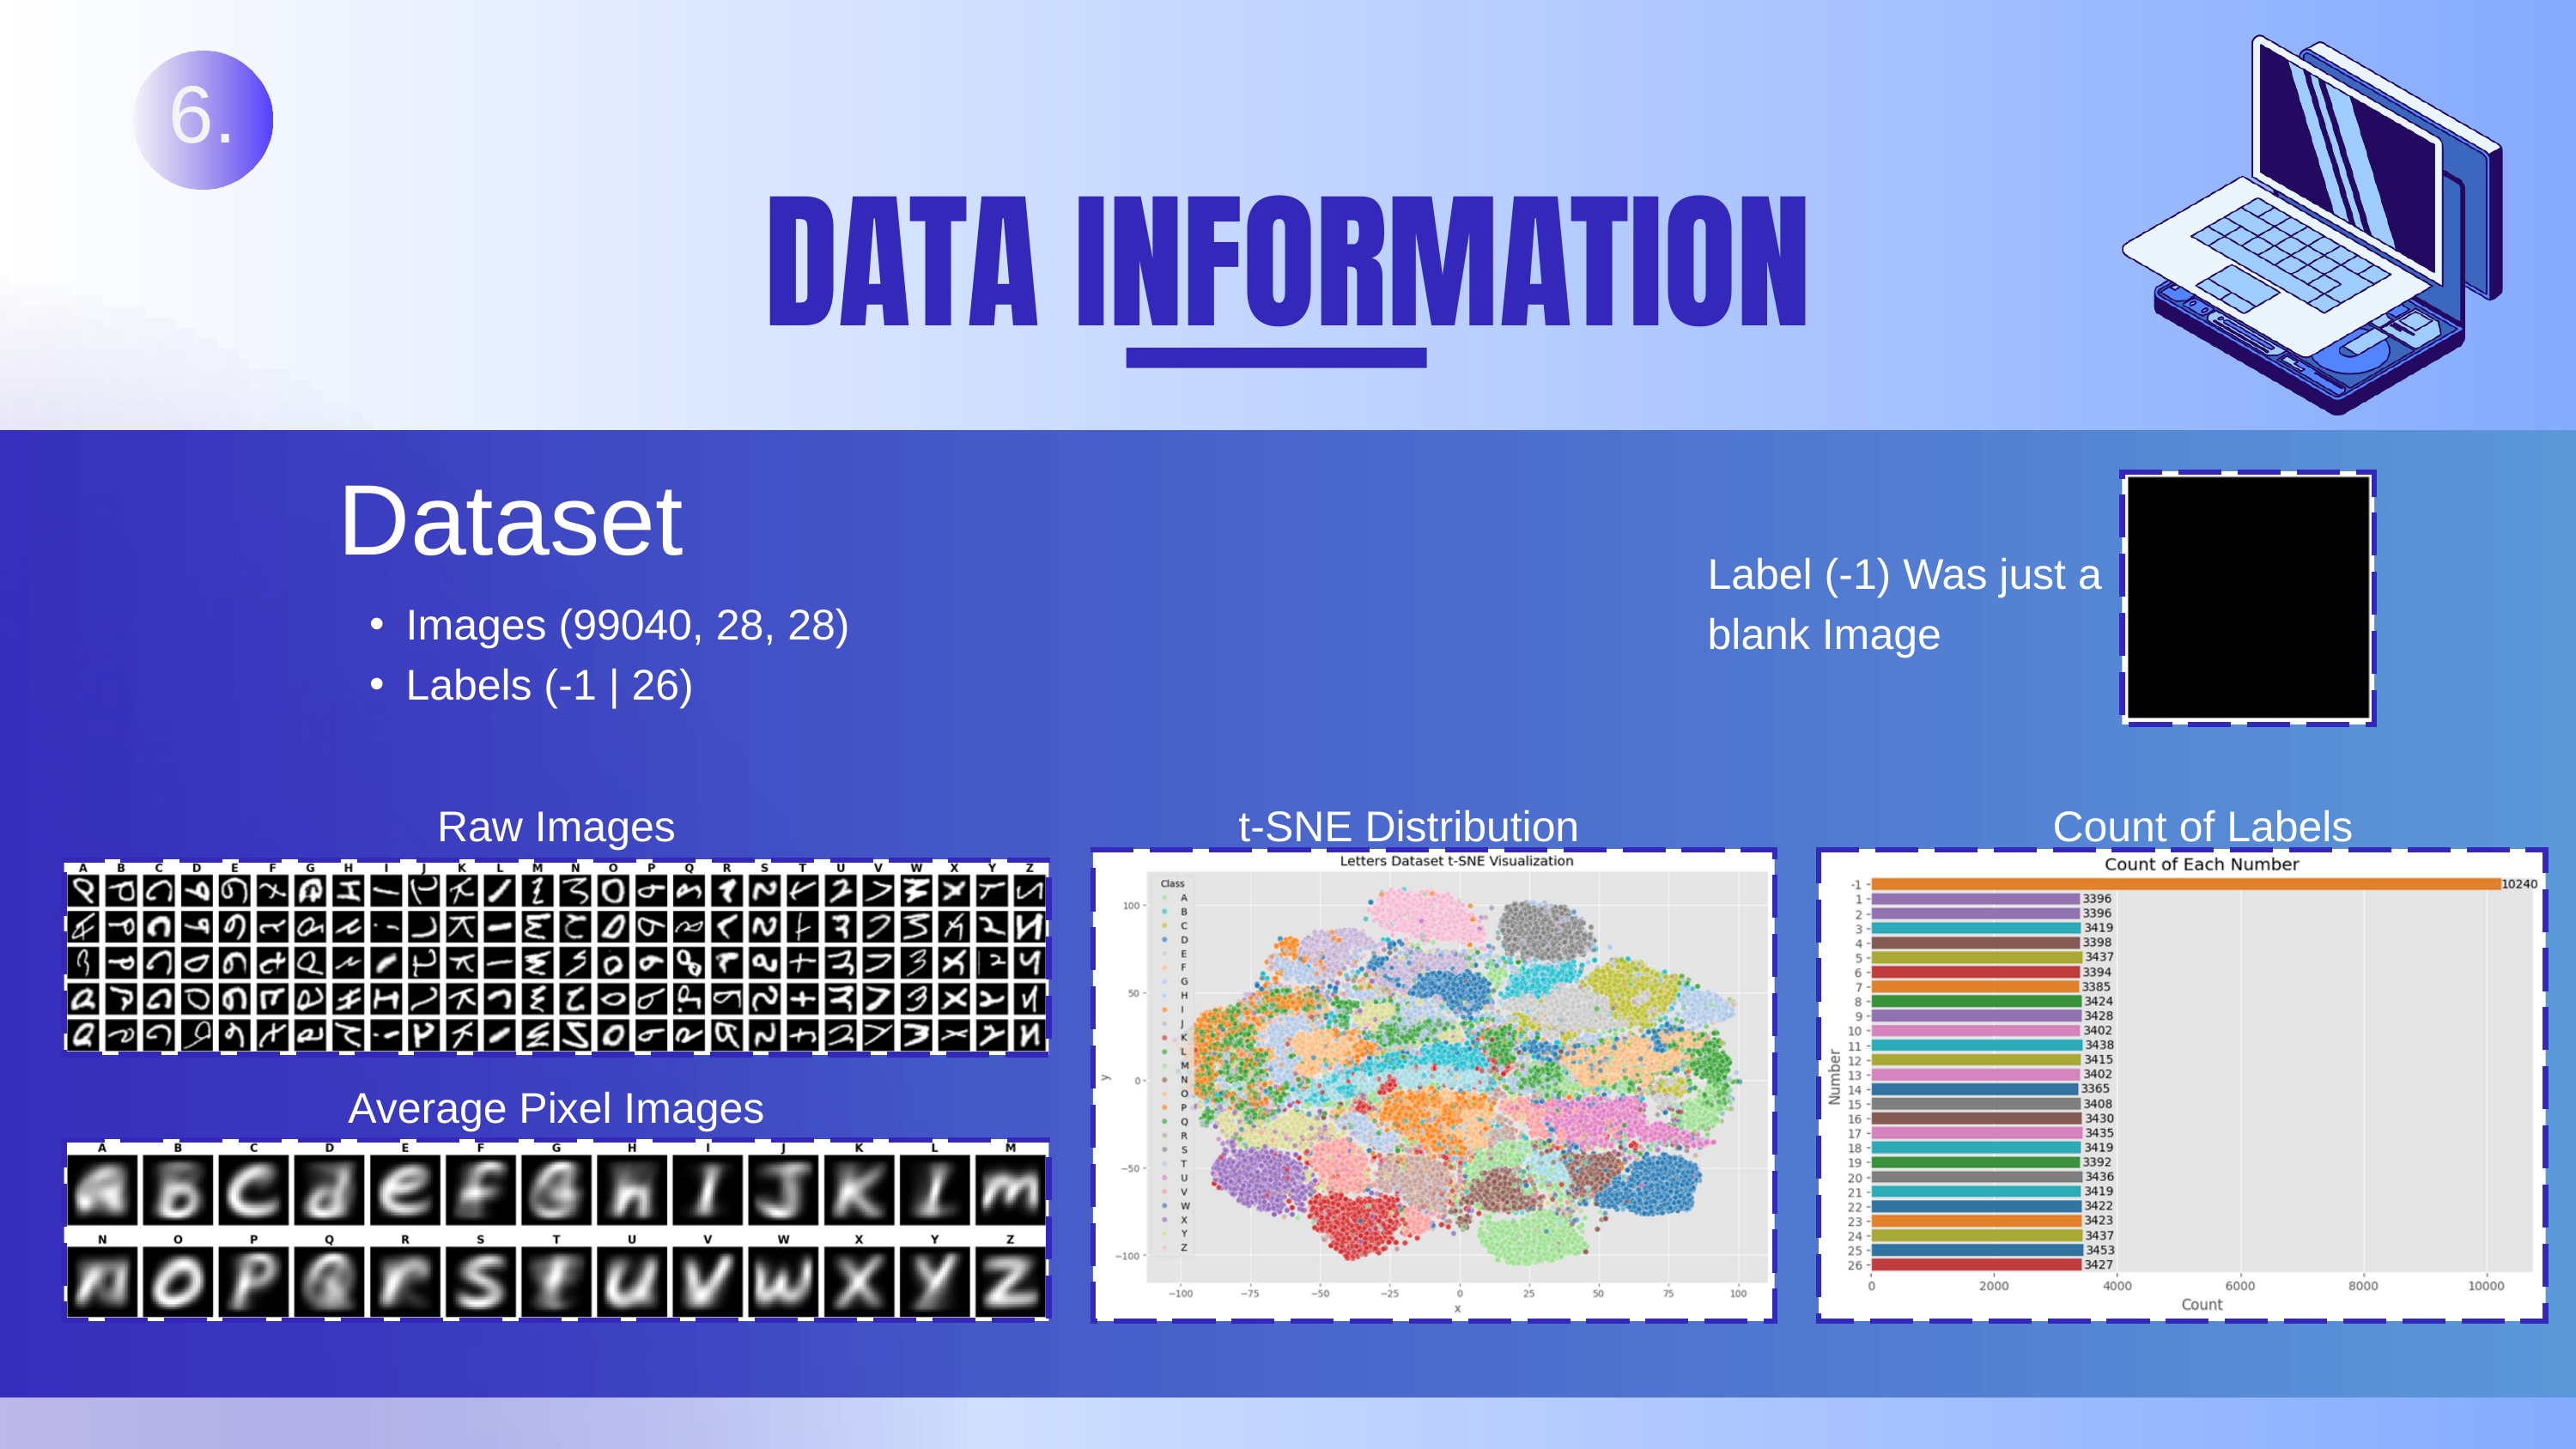

6.
DATA INFORMATION

Dataset

Label (-1) Was just a blank Image
Images (99040, 28, 28)
Labels (-1 | 26)
Raw Images
t-SNE Distribution
Count of Labels

Average Pixel Images